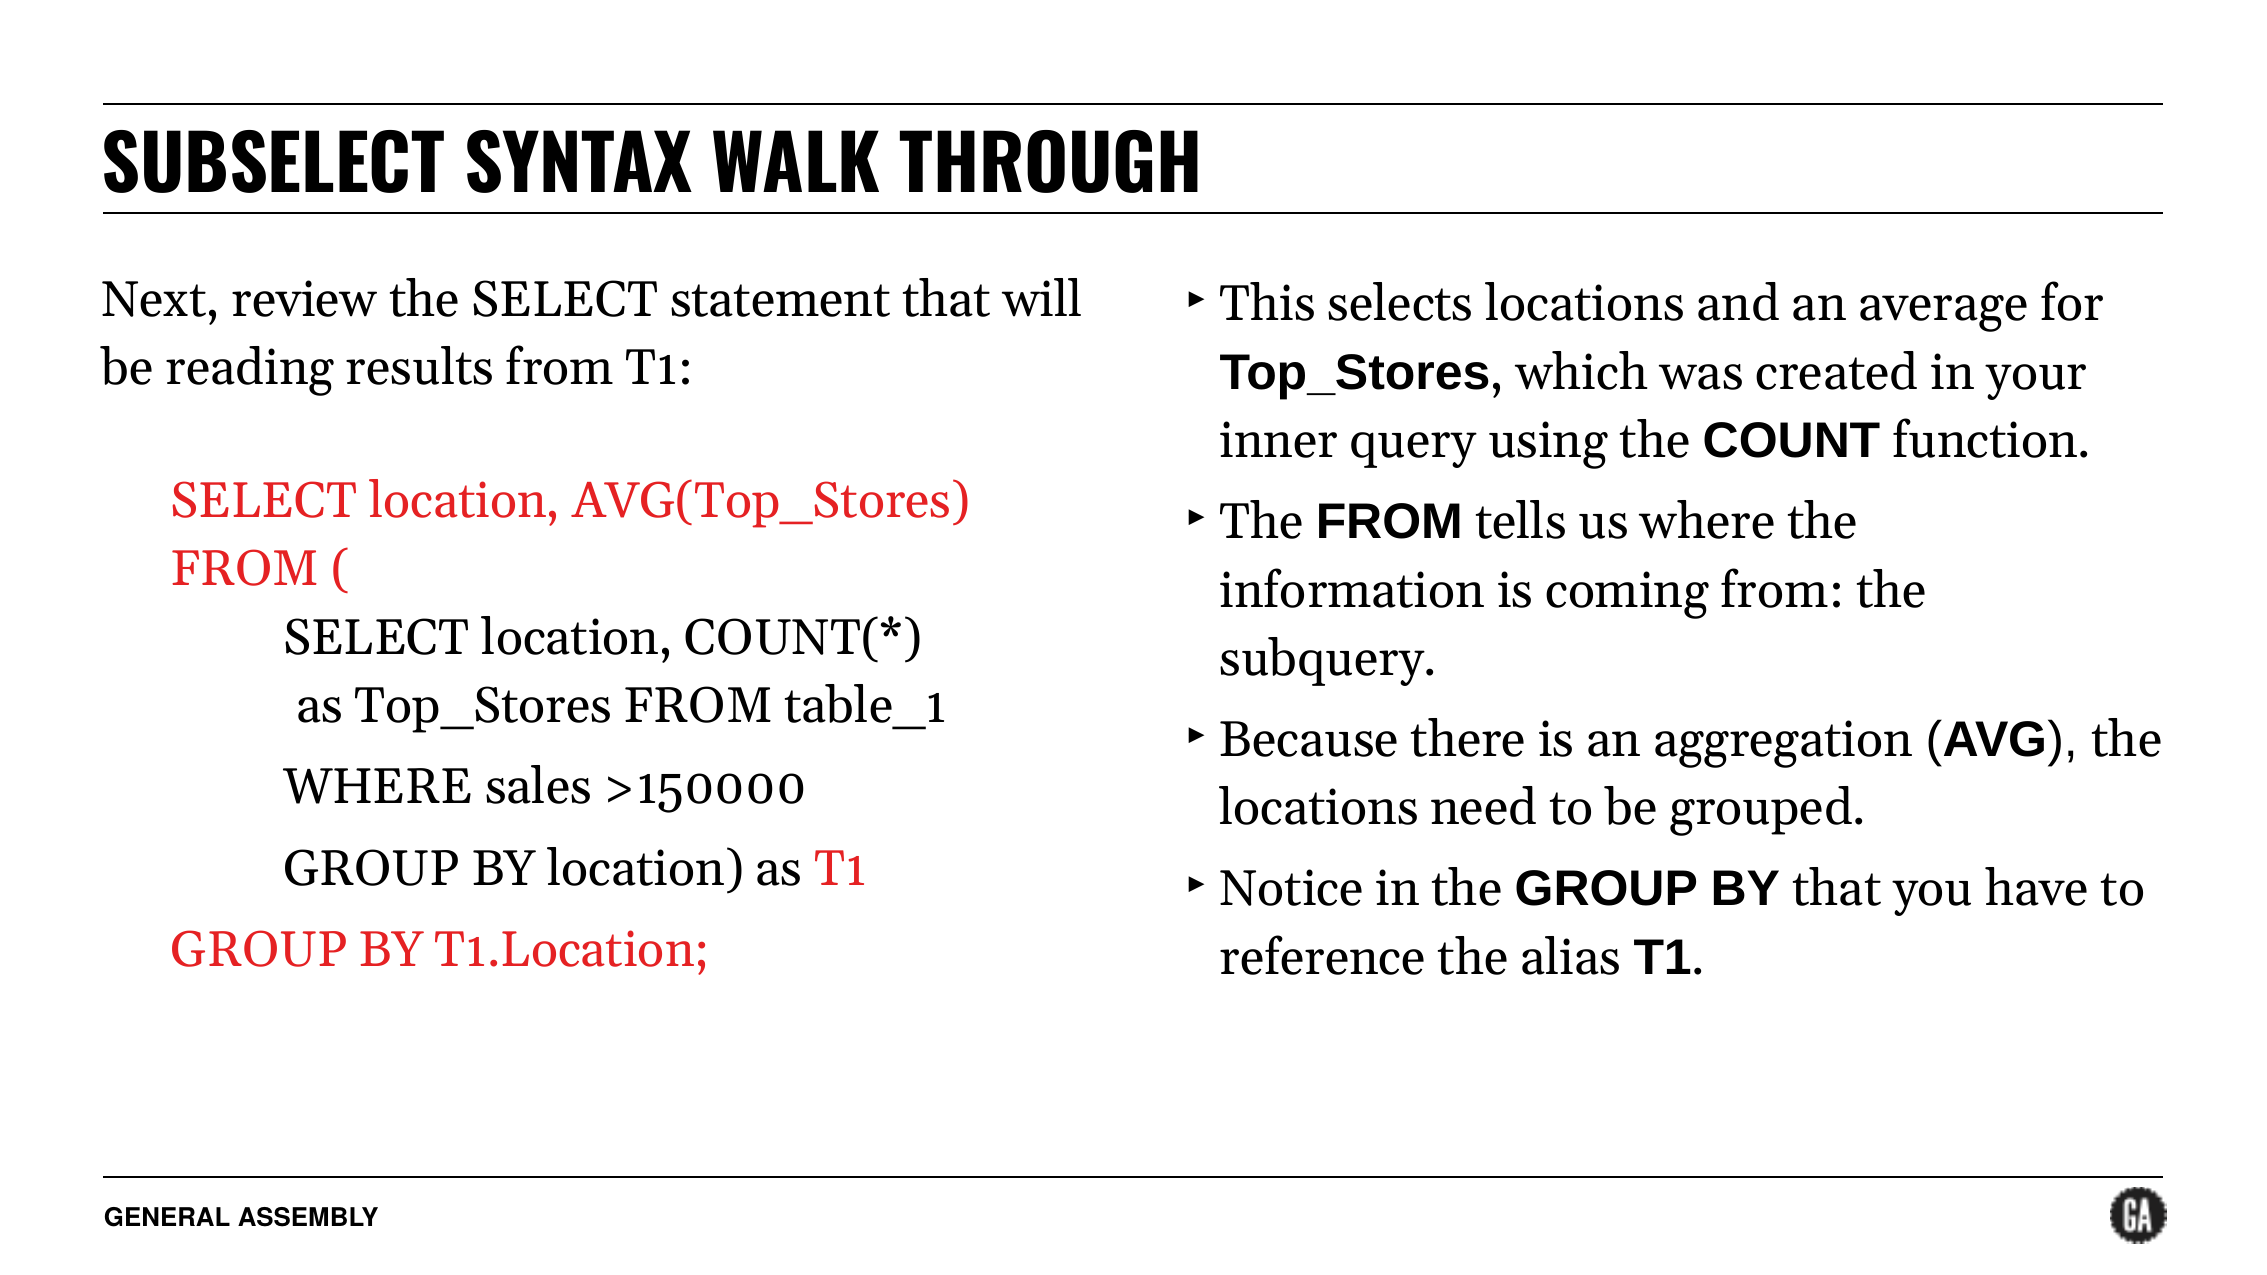

# SUBSELECT SYNTAX WALK THROUGH
Next, review the SELECT statement that will be reading results from T1:
This selects locations and an average for Top_Stores, which was created in your inner query using the COUNT function.
The FROM tells us where the information is coming from: the subquery.
Because there is an aggregation (AVG), the locations need to be grouped.
Notice in the GROUP BY that you have to reference the alias T1.
SELECT location, AVG(Top_Stores)
FROM (
SELECT location, COUNT(*)
 as Top_Stores FROM table_1
WHERE sales >150000
GROUP BY location) as T1
GROUP BY T1.Location;